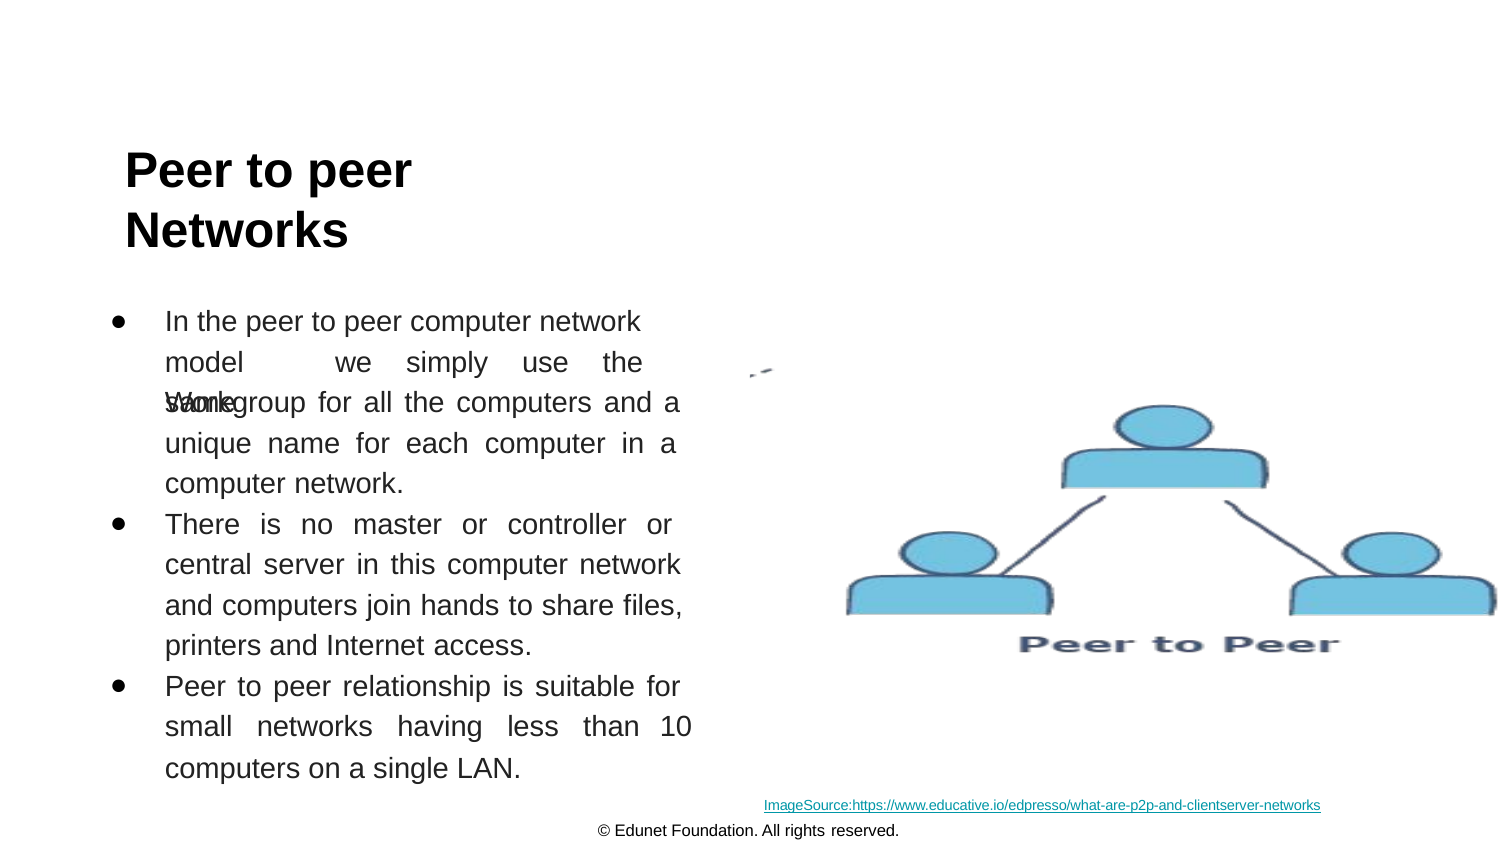

# Peer to peer Networks
In the peer to peer computer network  model	we	simply	use	the	same

Workgroup for all the computers and a  unique name for each computer in a  computer network.
There is no master or controller or  central server in this computer network  and computers join hands to share files,  printers and Internet access.
Peer to peer relationship is suitable for  small   networks   having   less   than  10
computers on a single LAN.
ImageSource:https://www.educative.io/edpresso/what-are-p2p-and-clientserver-networks
© Edunet Foundation. All rights reserved.